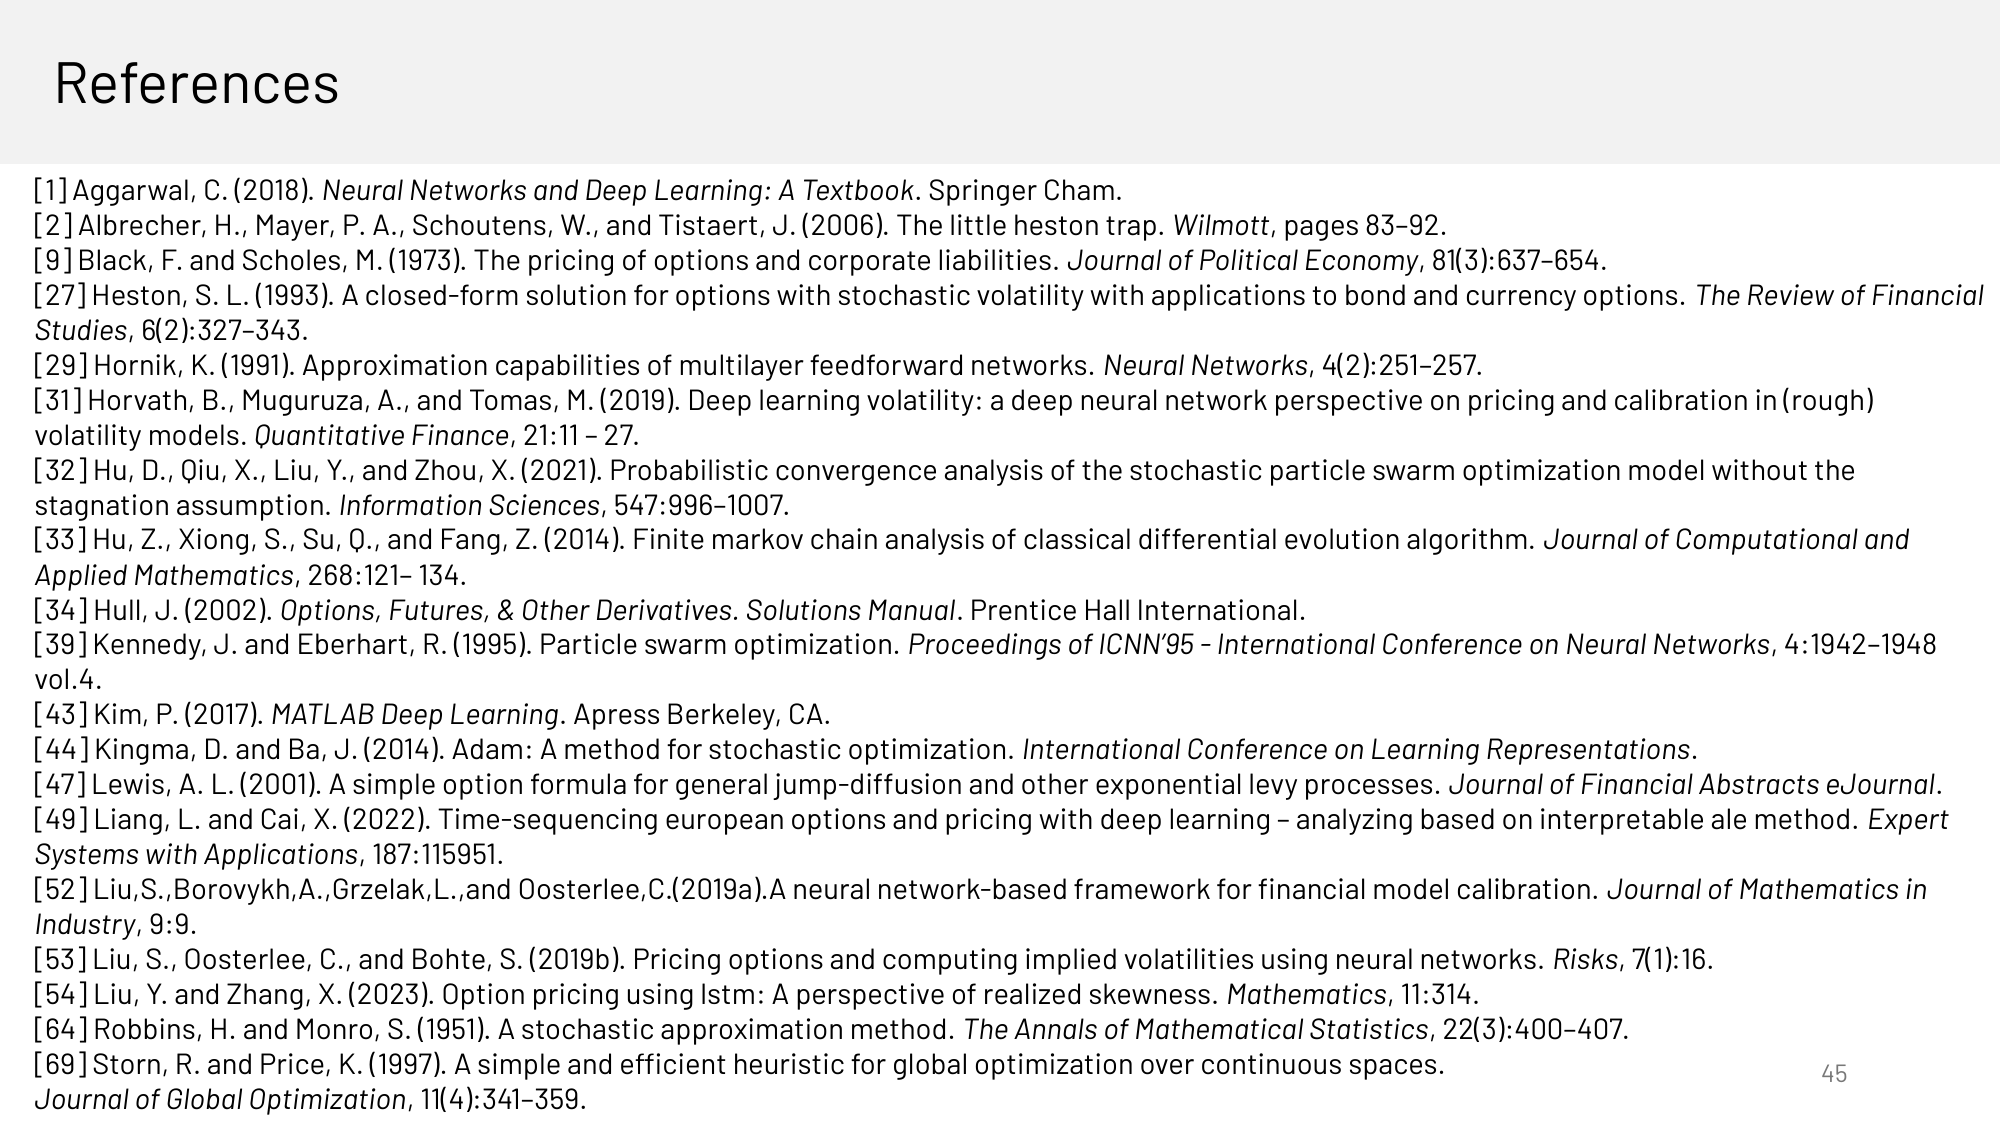

References
[1] Aggarwal, C. (2018). Neural Networks and Deep Learning: A Textbook. Springer Cham.
[2] Albrecher, H., Mayer, P. A., Schoutens, W., and Tistaert, J. (2006). The little heston trap. Wilmott, pages 83–92.
[9] Black, F. and Scholes, M. (1973). The pricing of options and corporate liabilities. Journal of Political Economy, 81(3):637–654.
[27] Heston, S. L. (1993). A closed-form solution for options with stochastic volatility with applications to bond and currency options. The Review of Financial Studies, 6(2):327–343.
[29] Hornik, K. (1991). Approximation capabilities of multilayer feedforward networks. Neural Networks, 4(2):251–257.
[31] Horvath, B., Muguruza, A., and Tomas, M. (2019). Deep learning volatility: a deep neural network perspective on pricing and calibration in (rough) volatility models. Quantitative Finance, 21:11 – 27.
[32] Hu, D., Qiu, X., Liu, Y., and Zhou, X. (2021). Probabilistic convergence analysis of the stochastic particle swarm optimization model without the stagnation assumption. Information Sciences, 547:996–1007.
[33] Hu, Z., Xiong, S., Su, Q., and Fang, Z. (2014). Finite markov chain analysis of classical differential evolution algorithm. Journal of Computational and Applied Mathematics, 268:121– 134.
[34] Hull, J. (2002). Options, Futures, & Other Derivatives. Solutions Manual. Prentice Hall International.
[39] Kennedy, J. and Eberhart, R. (1995). Particle swarm optimization. Proceedings of ICNN’95 - International Conference on Neural Networks, 4:1942–1948 vol.4.
[43] Kim, P. (2017). MATLAB Deep Learning. Apress Berkeley, CA.
[44] Kingma, D. and Ba, J. (2014). Adam: A method for stochastic optimization. International Conference on Learning Representations.
[47] Lewis, A. L. (2001). A simple option formula for general jump-diffusion and other exponential levy processes. Journal of Financial Abstracts eJournal.
[49] Liang, L. and Cai, X. (2022). Time-sequencing european options and pricing with deep learning – analyzing based on interpretable ale method. Expert Systems with Applications, 187:115951.
[52] Liu,S.,Borovykh,A.,Grzelak,L.,and Oosterlee,C.(2019a).A neural network-based framework for financial model calibration. Journal of Mathematics in Industry, 9:9.
[53] Liu, S., Oosterlee, C., and Bohte, S. (2019b). Pricing options and computing implied volatilities using neural networks. Risks, 7(1):16.
[54] Liu, Y. and Zhang, X. (2023). Option pricing using lstm: A perspective of realized skewness. Mathematics, 11:314.
[64] Robbins, H. and Monro, S. (1951). A stochastic approximation method. The Annals of Mathematical Statistics, 22(3):400–407.
[69] Storn, R. and Price, K. (1997). A simple and efficient heuristic for global optimization over continuous spaces.
Journal of Global Optimization, 11(4):341–359.

45